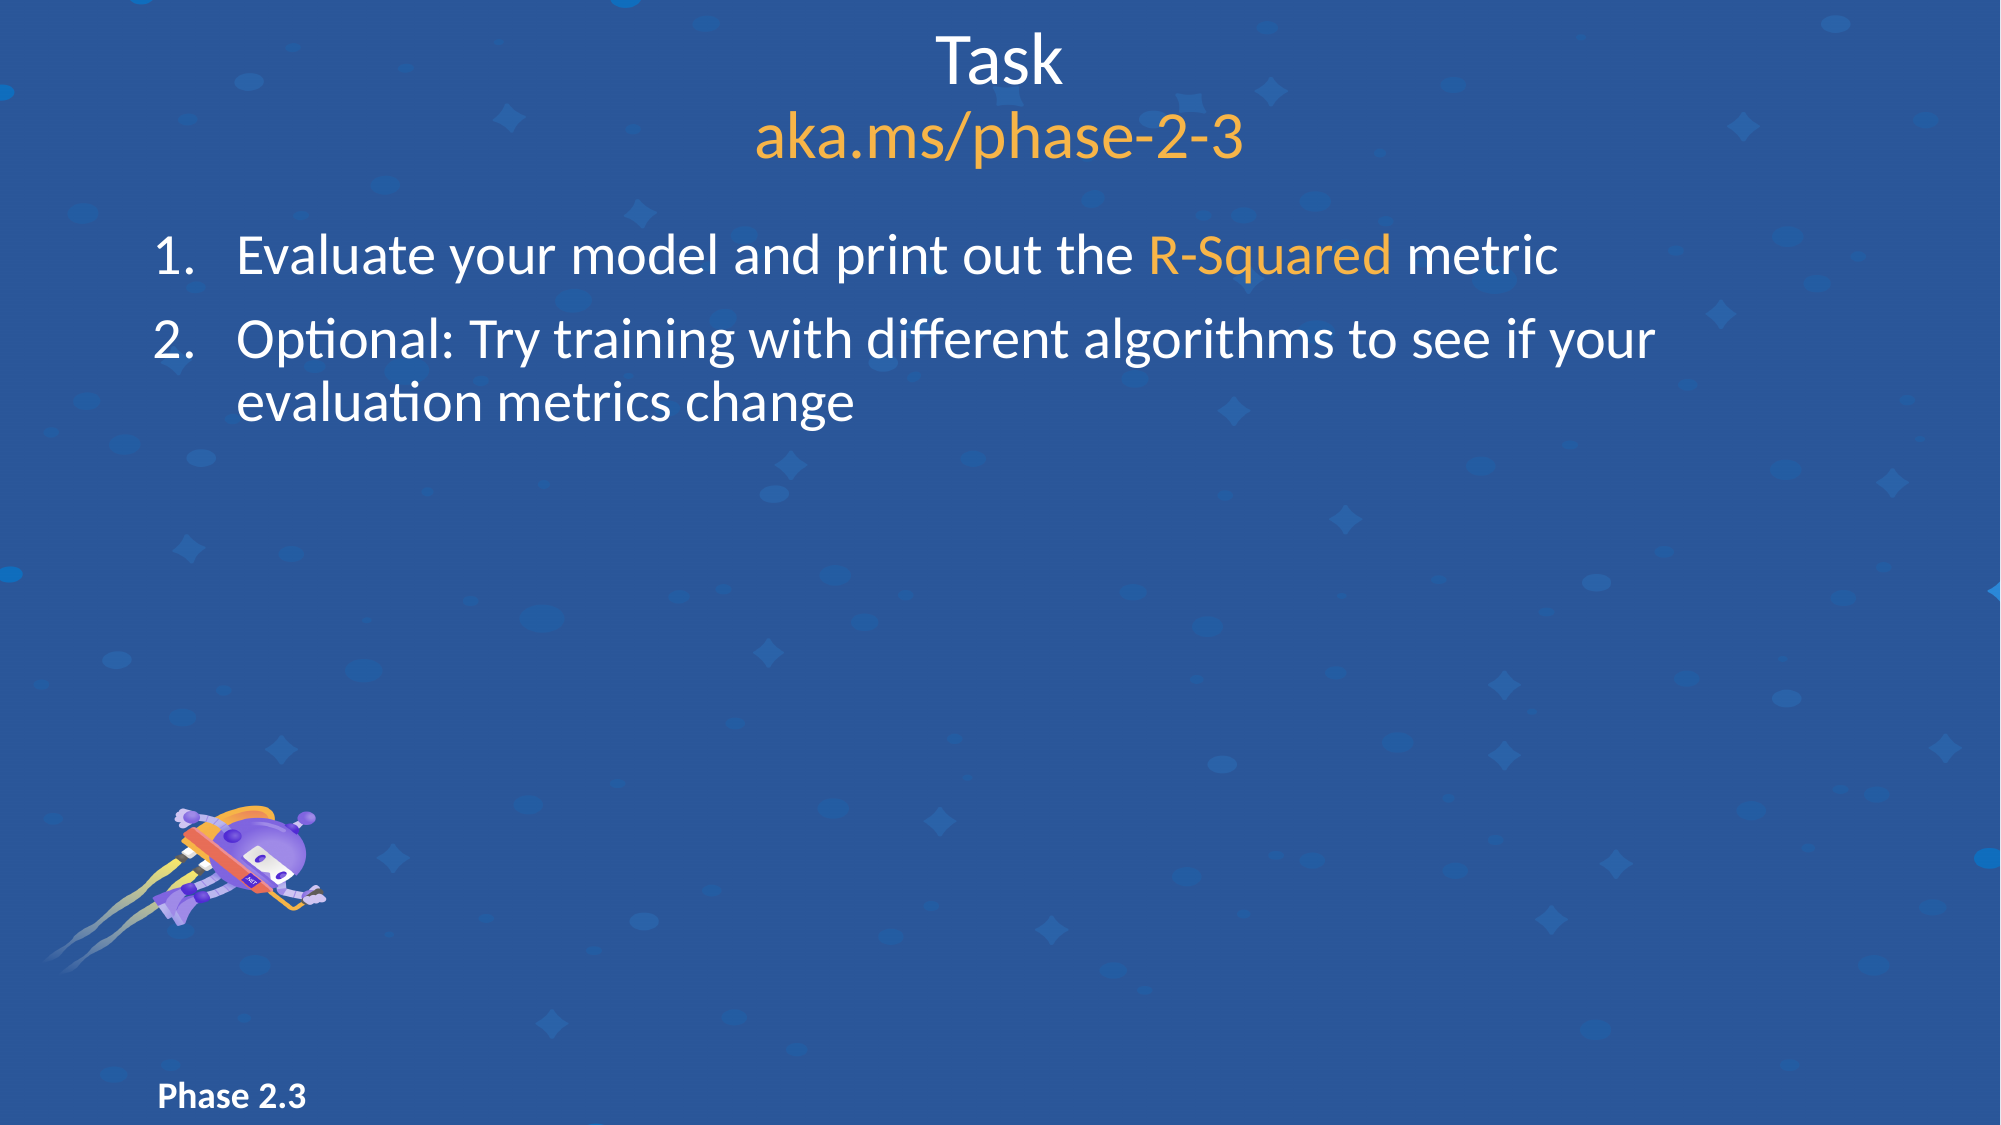

Task
aka.ms/phase-2-3
Evaluate your model and print out the R-Squared metric
Optional: Try training with different algorithms to see if your evaluation metrics change

Phase 2.3